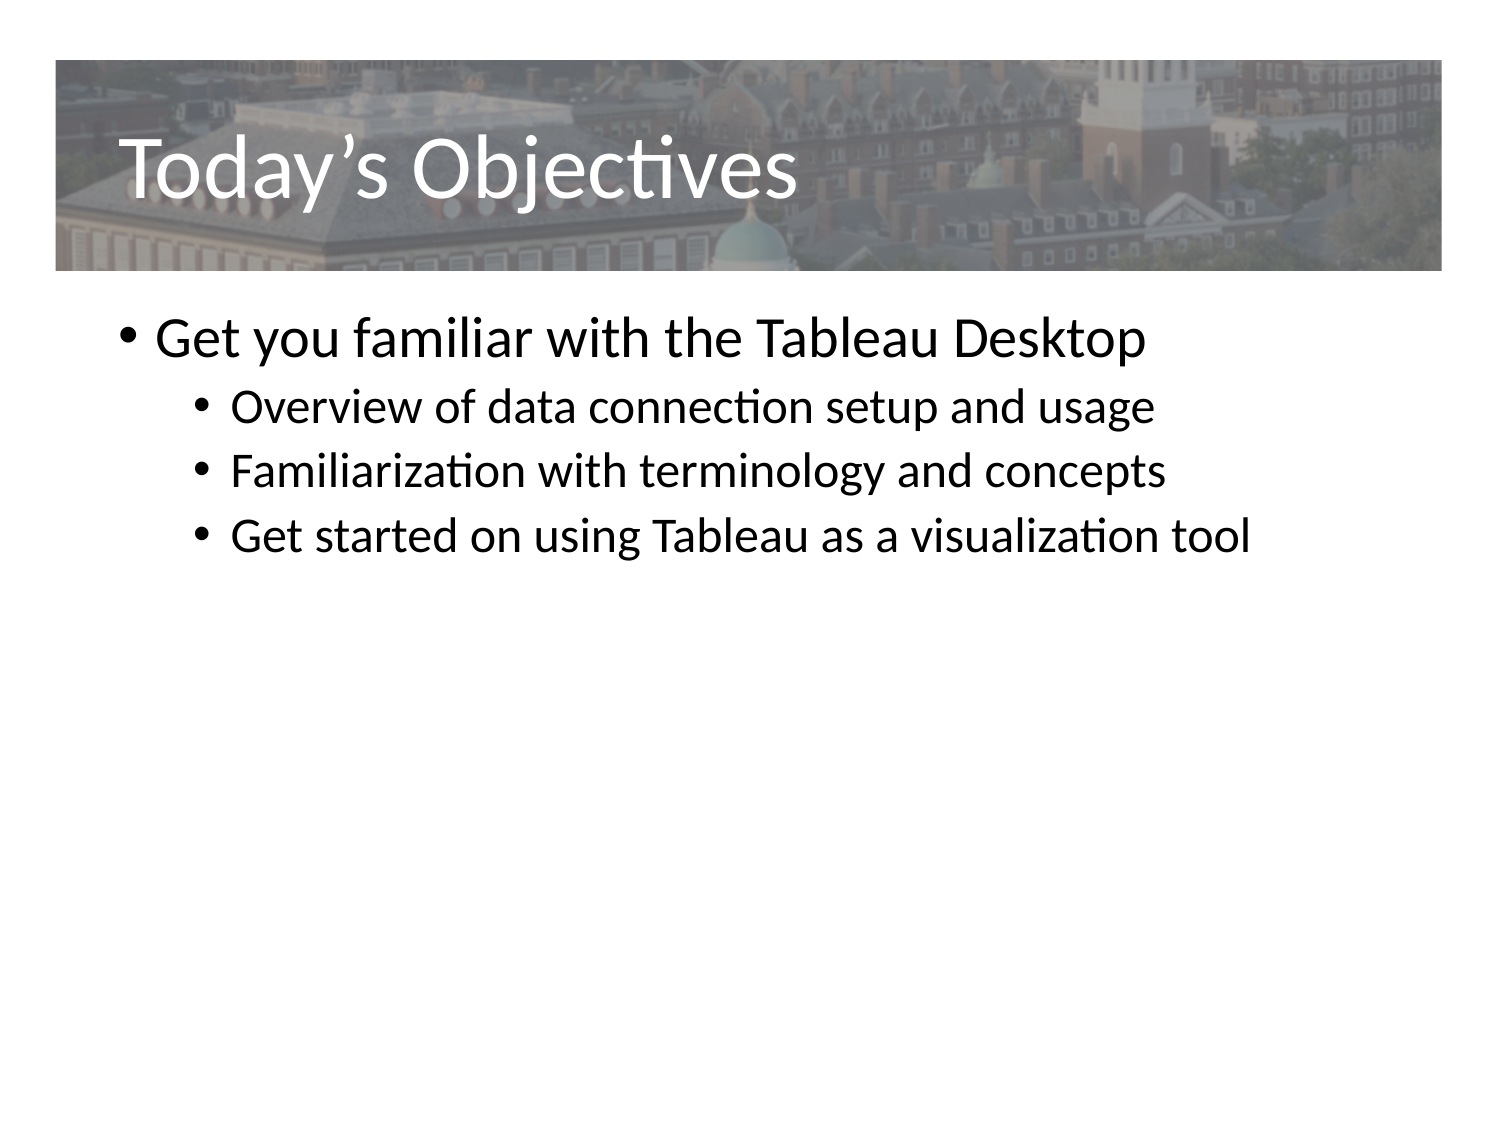

# Today’s Objectives
Get you familiar with the Tableau Desktop
Overview of data connection setup and usage
Familiarization with terminology and concepts
Get started on using Tableau as a visualization tool